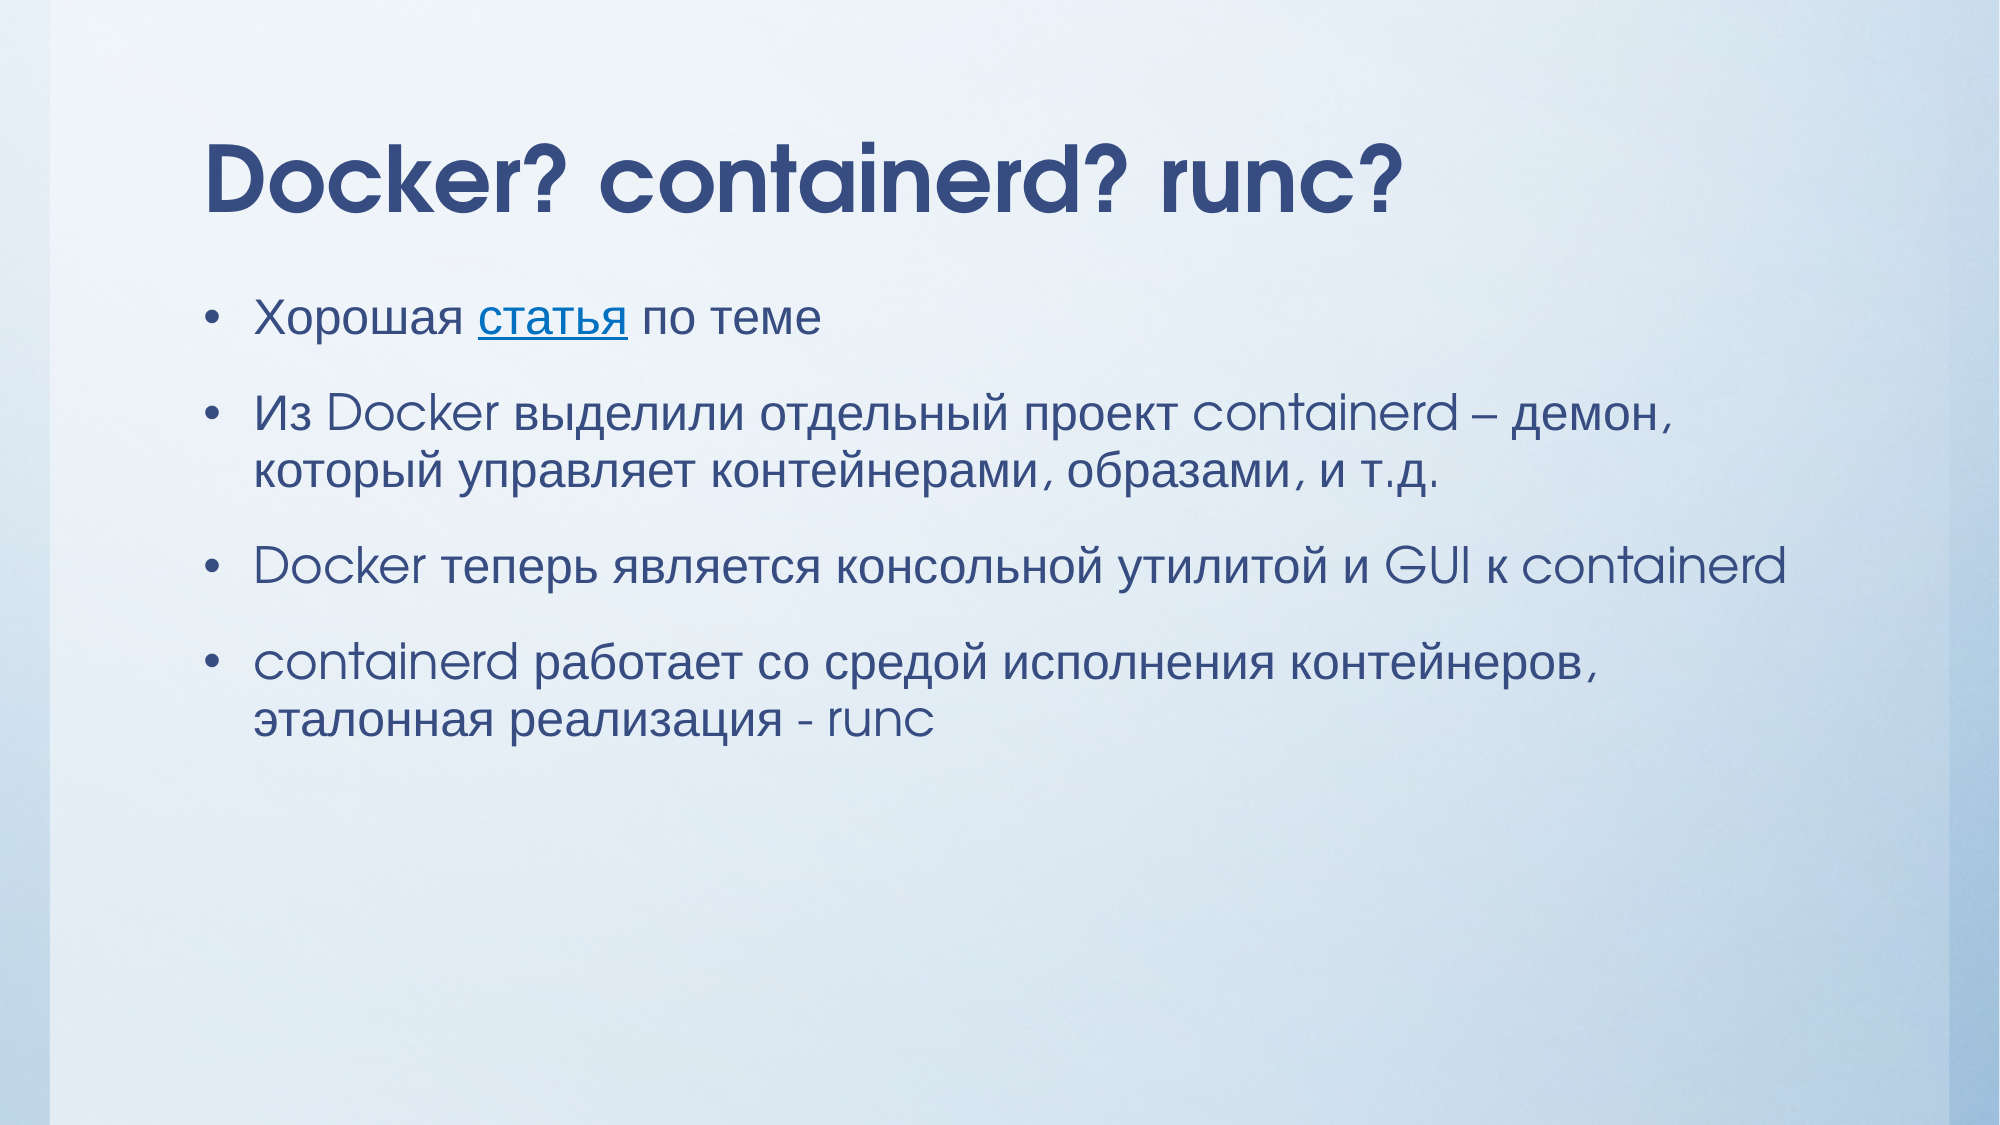

# Docker? containerd? runc?
Хорошая статья по теме
Из Docker выделили отдельный проект containerd – демон, который управляет контейнерами, образами, и т.д.
Docker теперь является консольной утилитой и GUI к containerd
containerd работает со средой исполнения контейнеров, эталонная реализация - runc